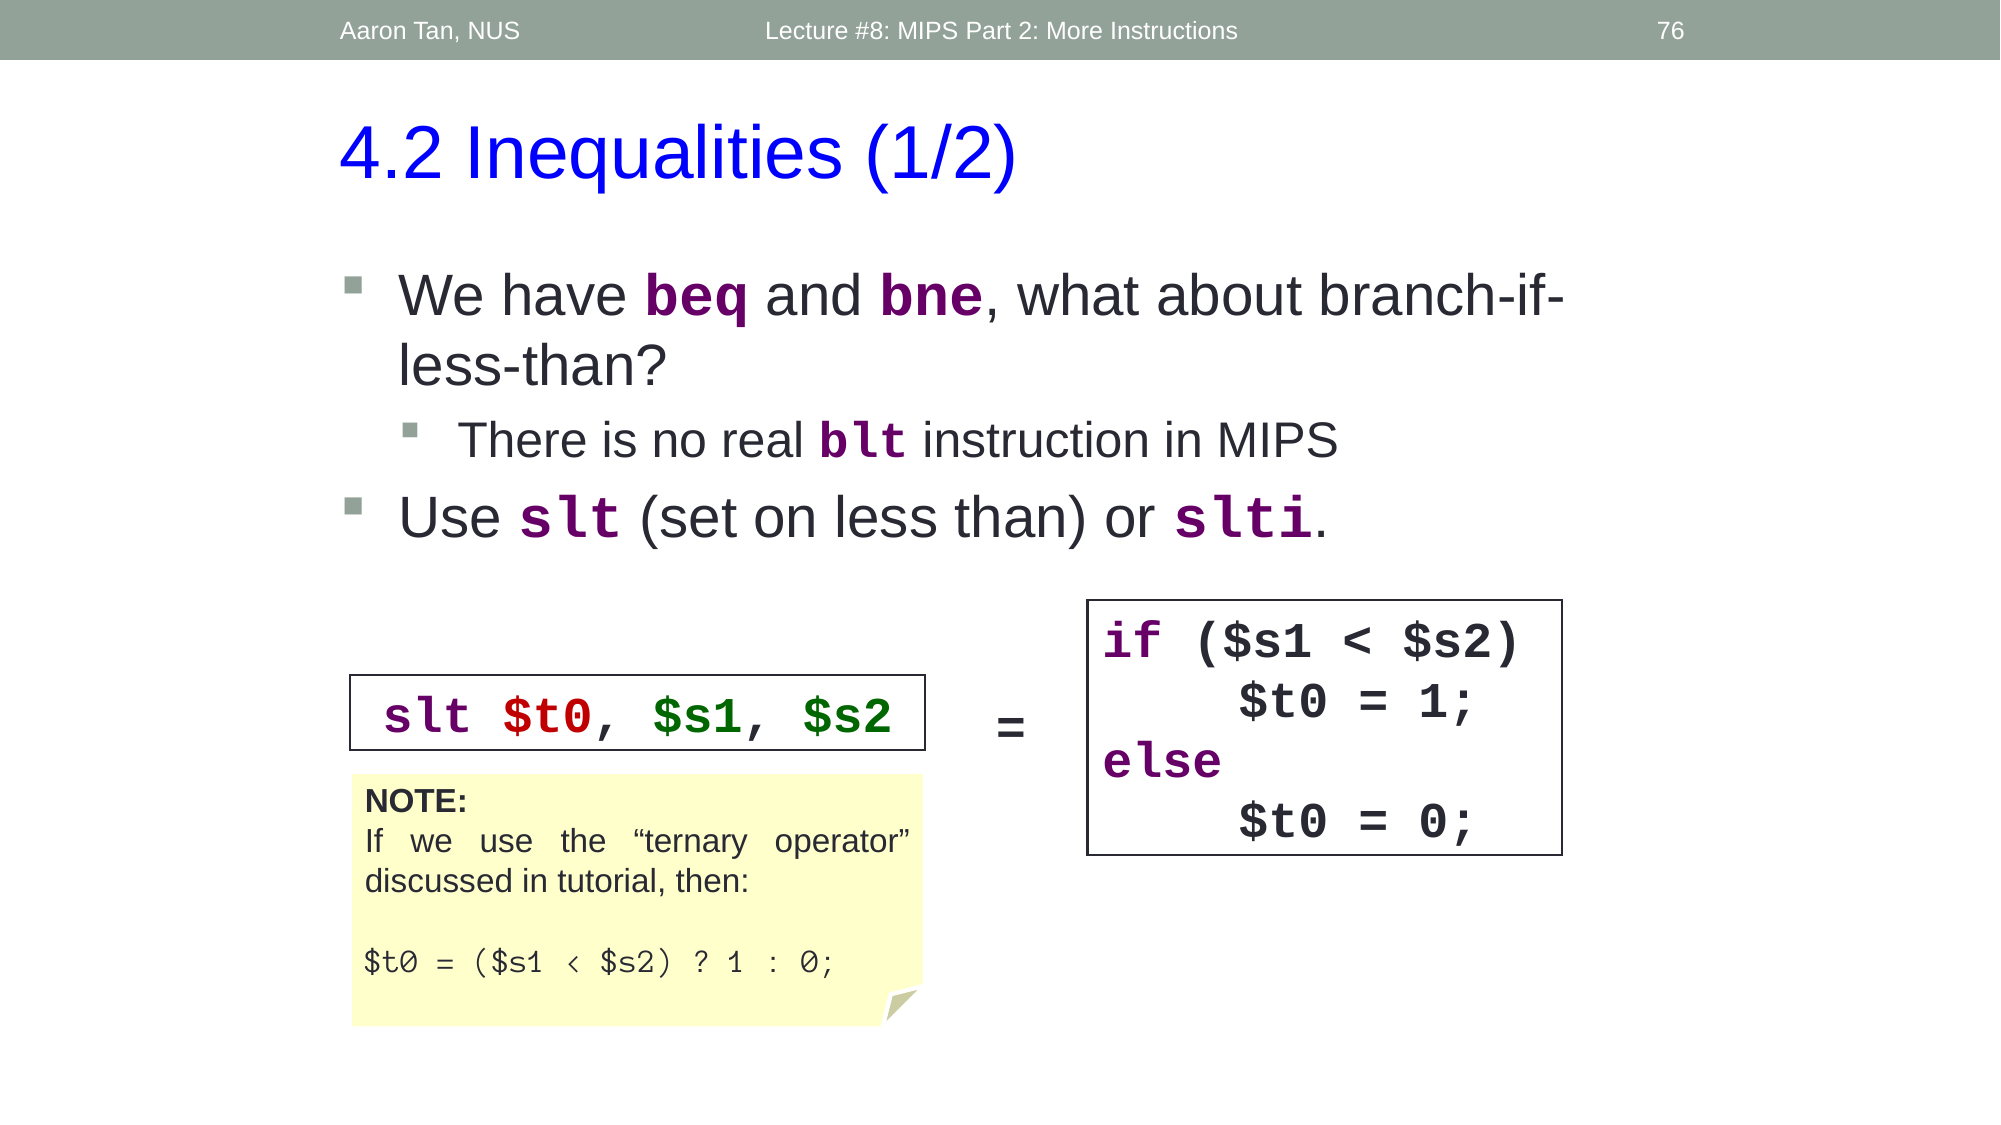

Aaron Tan, NUS
Lecture #8: MIPS Part 2: More Instructions
76
4.2 Inequalities (1/2)
We have beq and bne, what about branch-if-less-than?
There is no real blt instruction in MIPS
Use slt (set on less than) or slti.
if ($s1 < $s2)
	  $t0 = 1;
else
	  $t0 = 0;
=
slt $t0, $s1, $s2
NOTE:
If we use the “ternary operator” discussed in tutorial, then:

$t0 = ($s1 < $s2) ? 1 : 0;